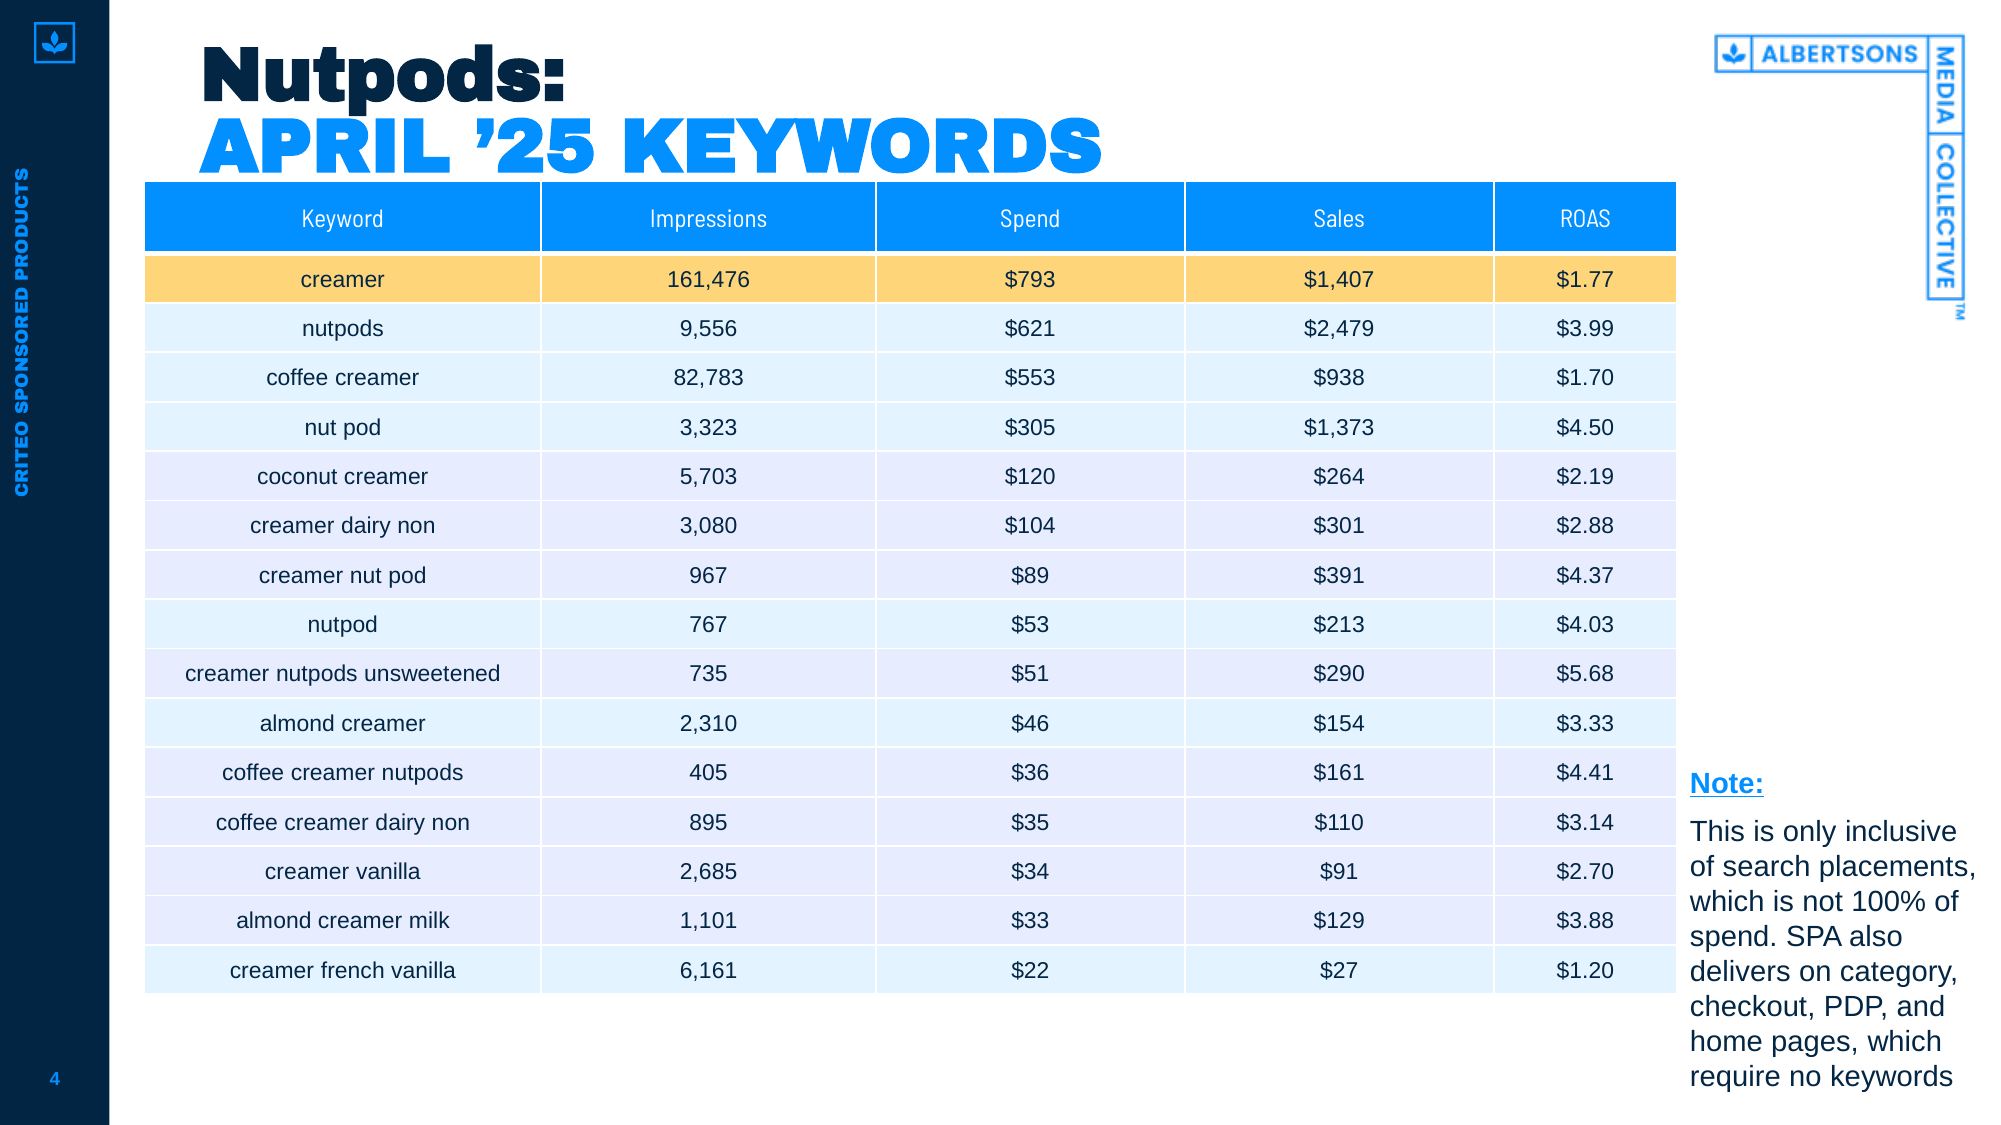

# Nutpods: APRIL ’25 KEYWORDS
Criteo sponsored products

| Keyword | Impressions | Spend | Sales | ROAS |
| --- | --- | --- | --- | --- |
| creamer | 161,476 | $793 | $1,407 | $1.77 |
| nutpods | 9,556 | $621 | $2,479 | $3.99 |
| coffee creamer | 82,783 | $553 | $938 | $1.70 |
| nut pod | 3,323 | $305 | $1,373 | $4.50 |
| coconut creamer | 5,703 | $120 | $264 | $2.19 |
| creamer dairy non | 3,080 | $104 | $301 | $2.88 |
| creamer nut pod | 967 | $89 | $391 | $4.37 |
| nutpod | 767 | $53 | $213 | $4.03 |
| creamer nutpods unsweetened | 735 | $51 | $290 | $5.68 |
| almond creamer | 2,310 | $46 | $154 | $3.33 |
| coffee creamer nutpods | 405 | $36 | $161 | $4.41 |
| coffee creamer dairy non | 895 | $35 | $110 | $3.14 |
| creamer vanilla | 2,685 | $34 | $91 | $2.70 |
| almond creamer milk | 1,101 | $33 | $129 | $3.88 |
| creamer french vanilla | 6,161 | $22 | $27 | $1.20 |
Note:
This is only inclusive of search placements, which is not 100% of spend. SPA also delivers on category, checkout, PDP, and home pages, which require no keywords